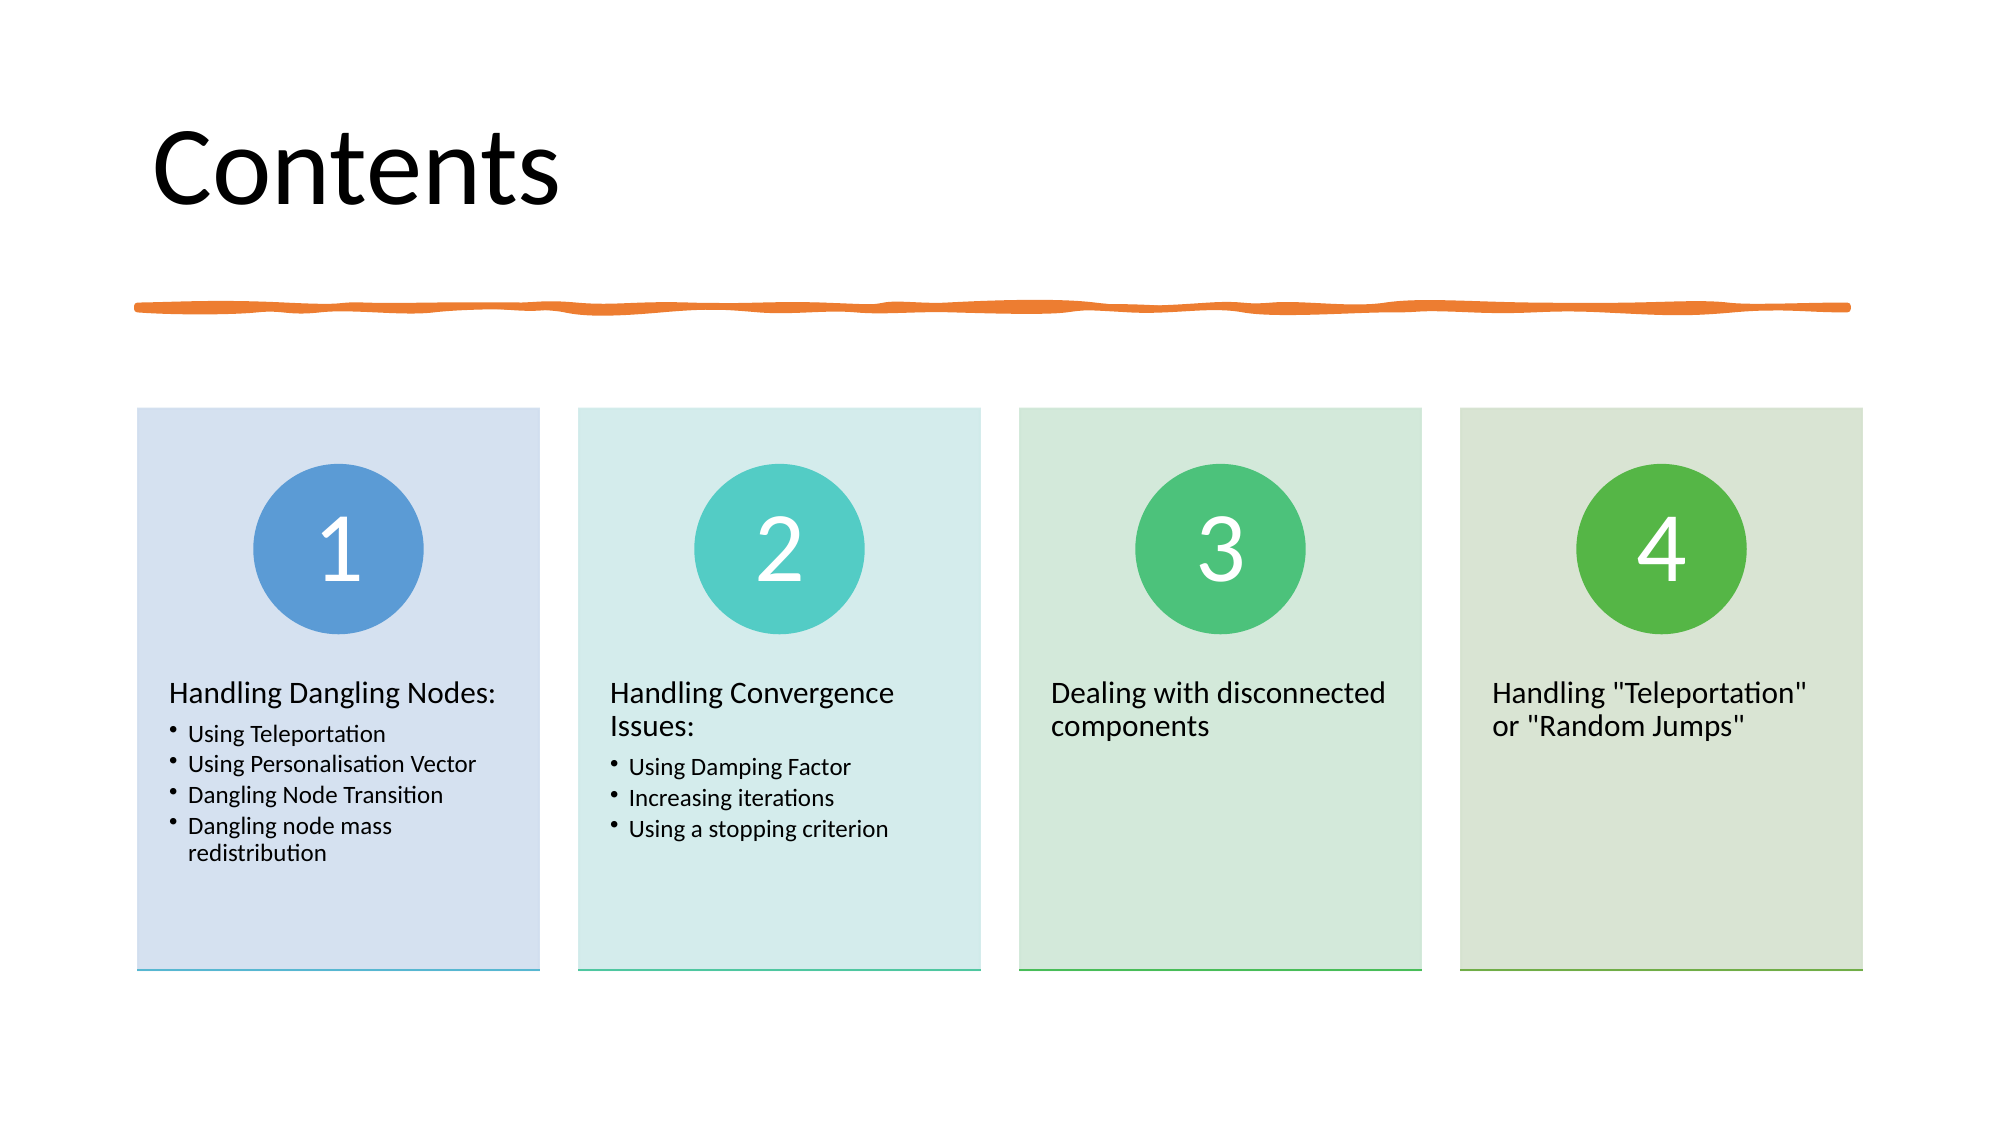

# Contents

Handling Dangling Nodes:
Using Teleportation
Using Personalisation Vector
Dangling Node Transition
Dangling node mass redistribution
1
Handling Convergence Issues:
Using Damping Factor
Increasing iterations
Using a stopping criterion
2
Dealing with disconnected components
3
Handling "Teleportation" or "Random Jumps"
4